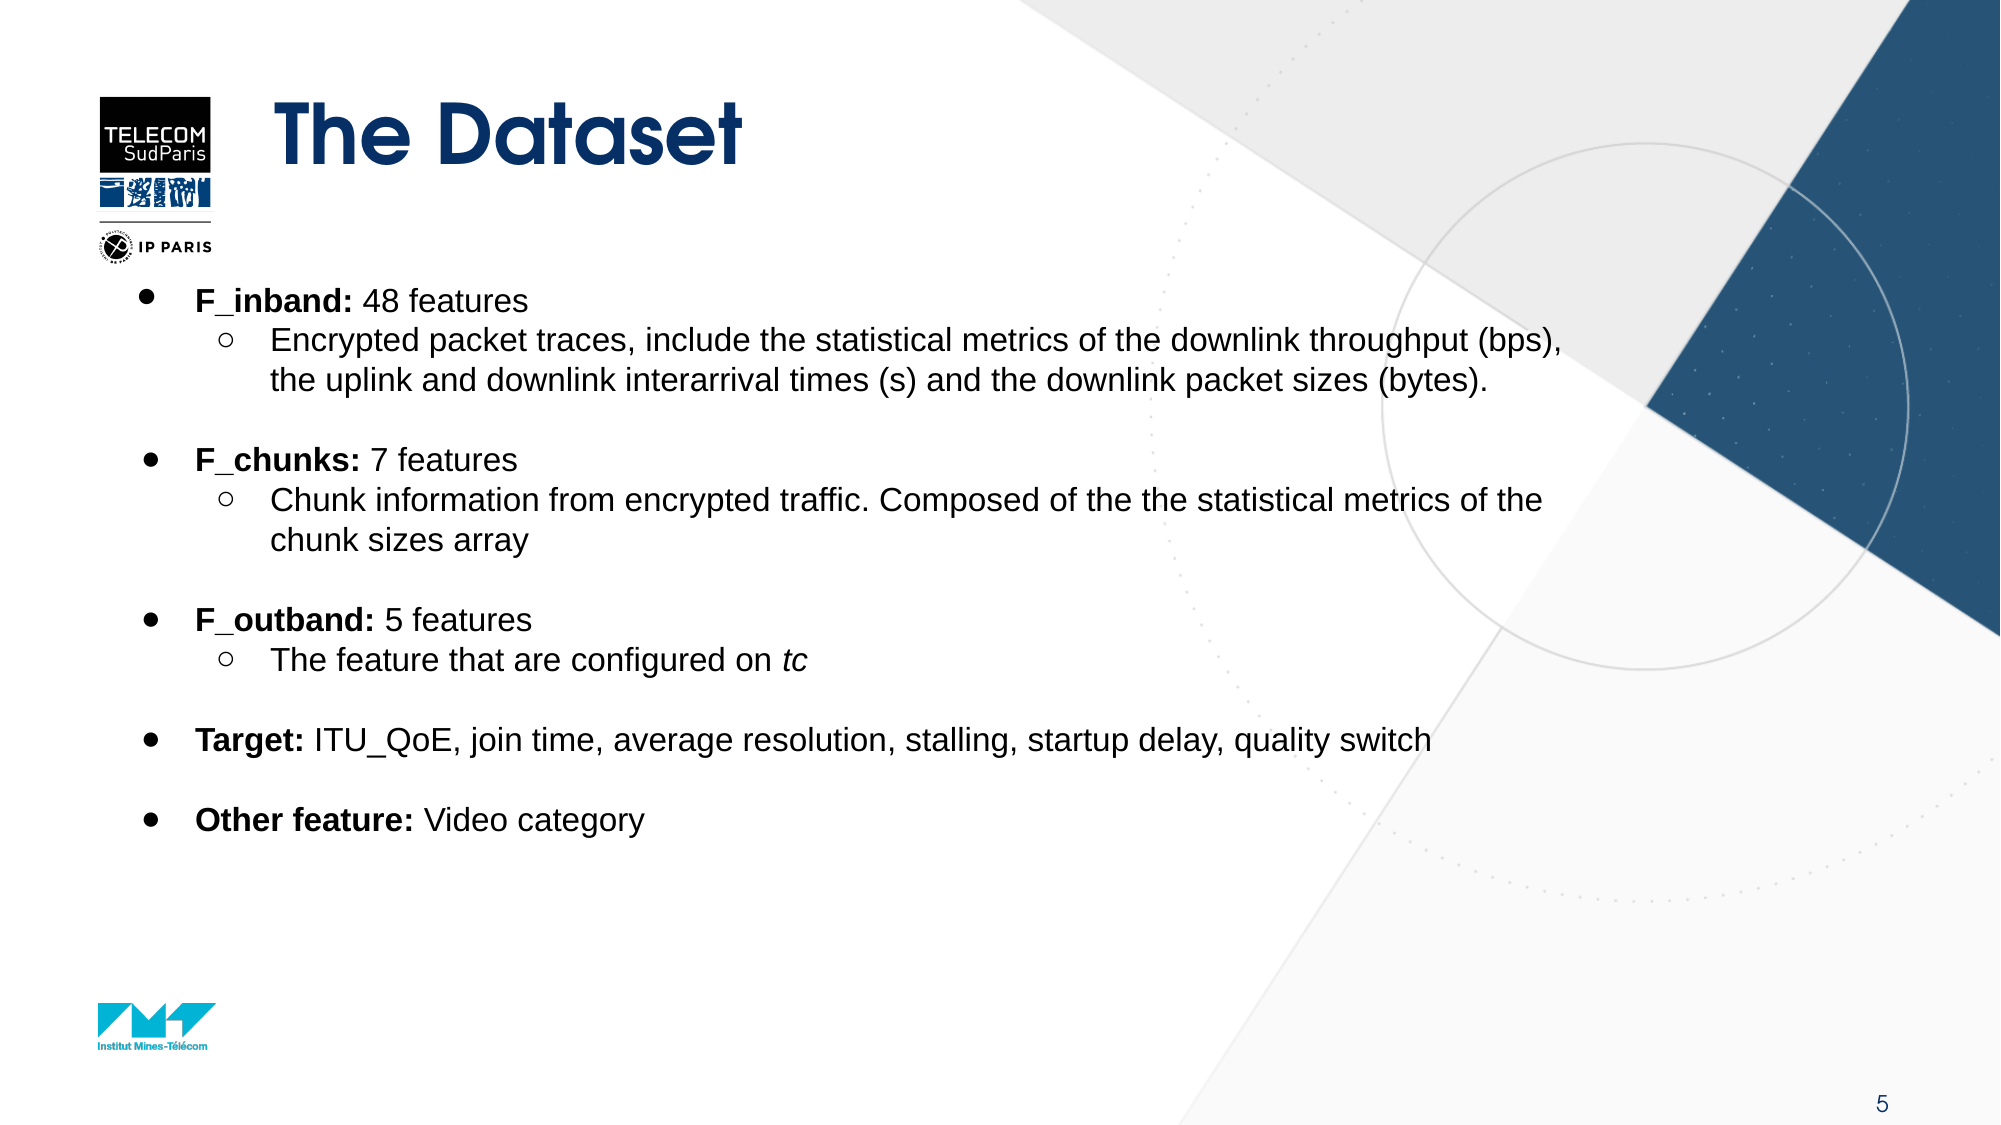

# The Dataset
F_inband: 48 features
Encrypted packet traces, include the statistical metrics of the downlink throughput (bps), the uplink and downlink interarrival times (s) and the downlink packet sizes (bytes).

F_chunks: 7 features
Chunk information from encrypted traffic. Composed of the the statistical metrics of the chunk sizes array

F_outband: 5 features
The feature that are configured on tc

Target: ITU_QoE, join time, average resolution, stalling, startup delay, quality switch

Other feature: Video category

5